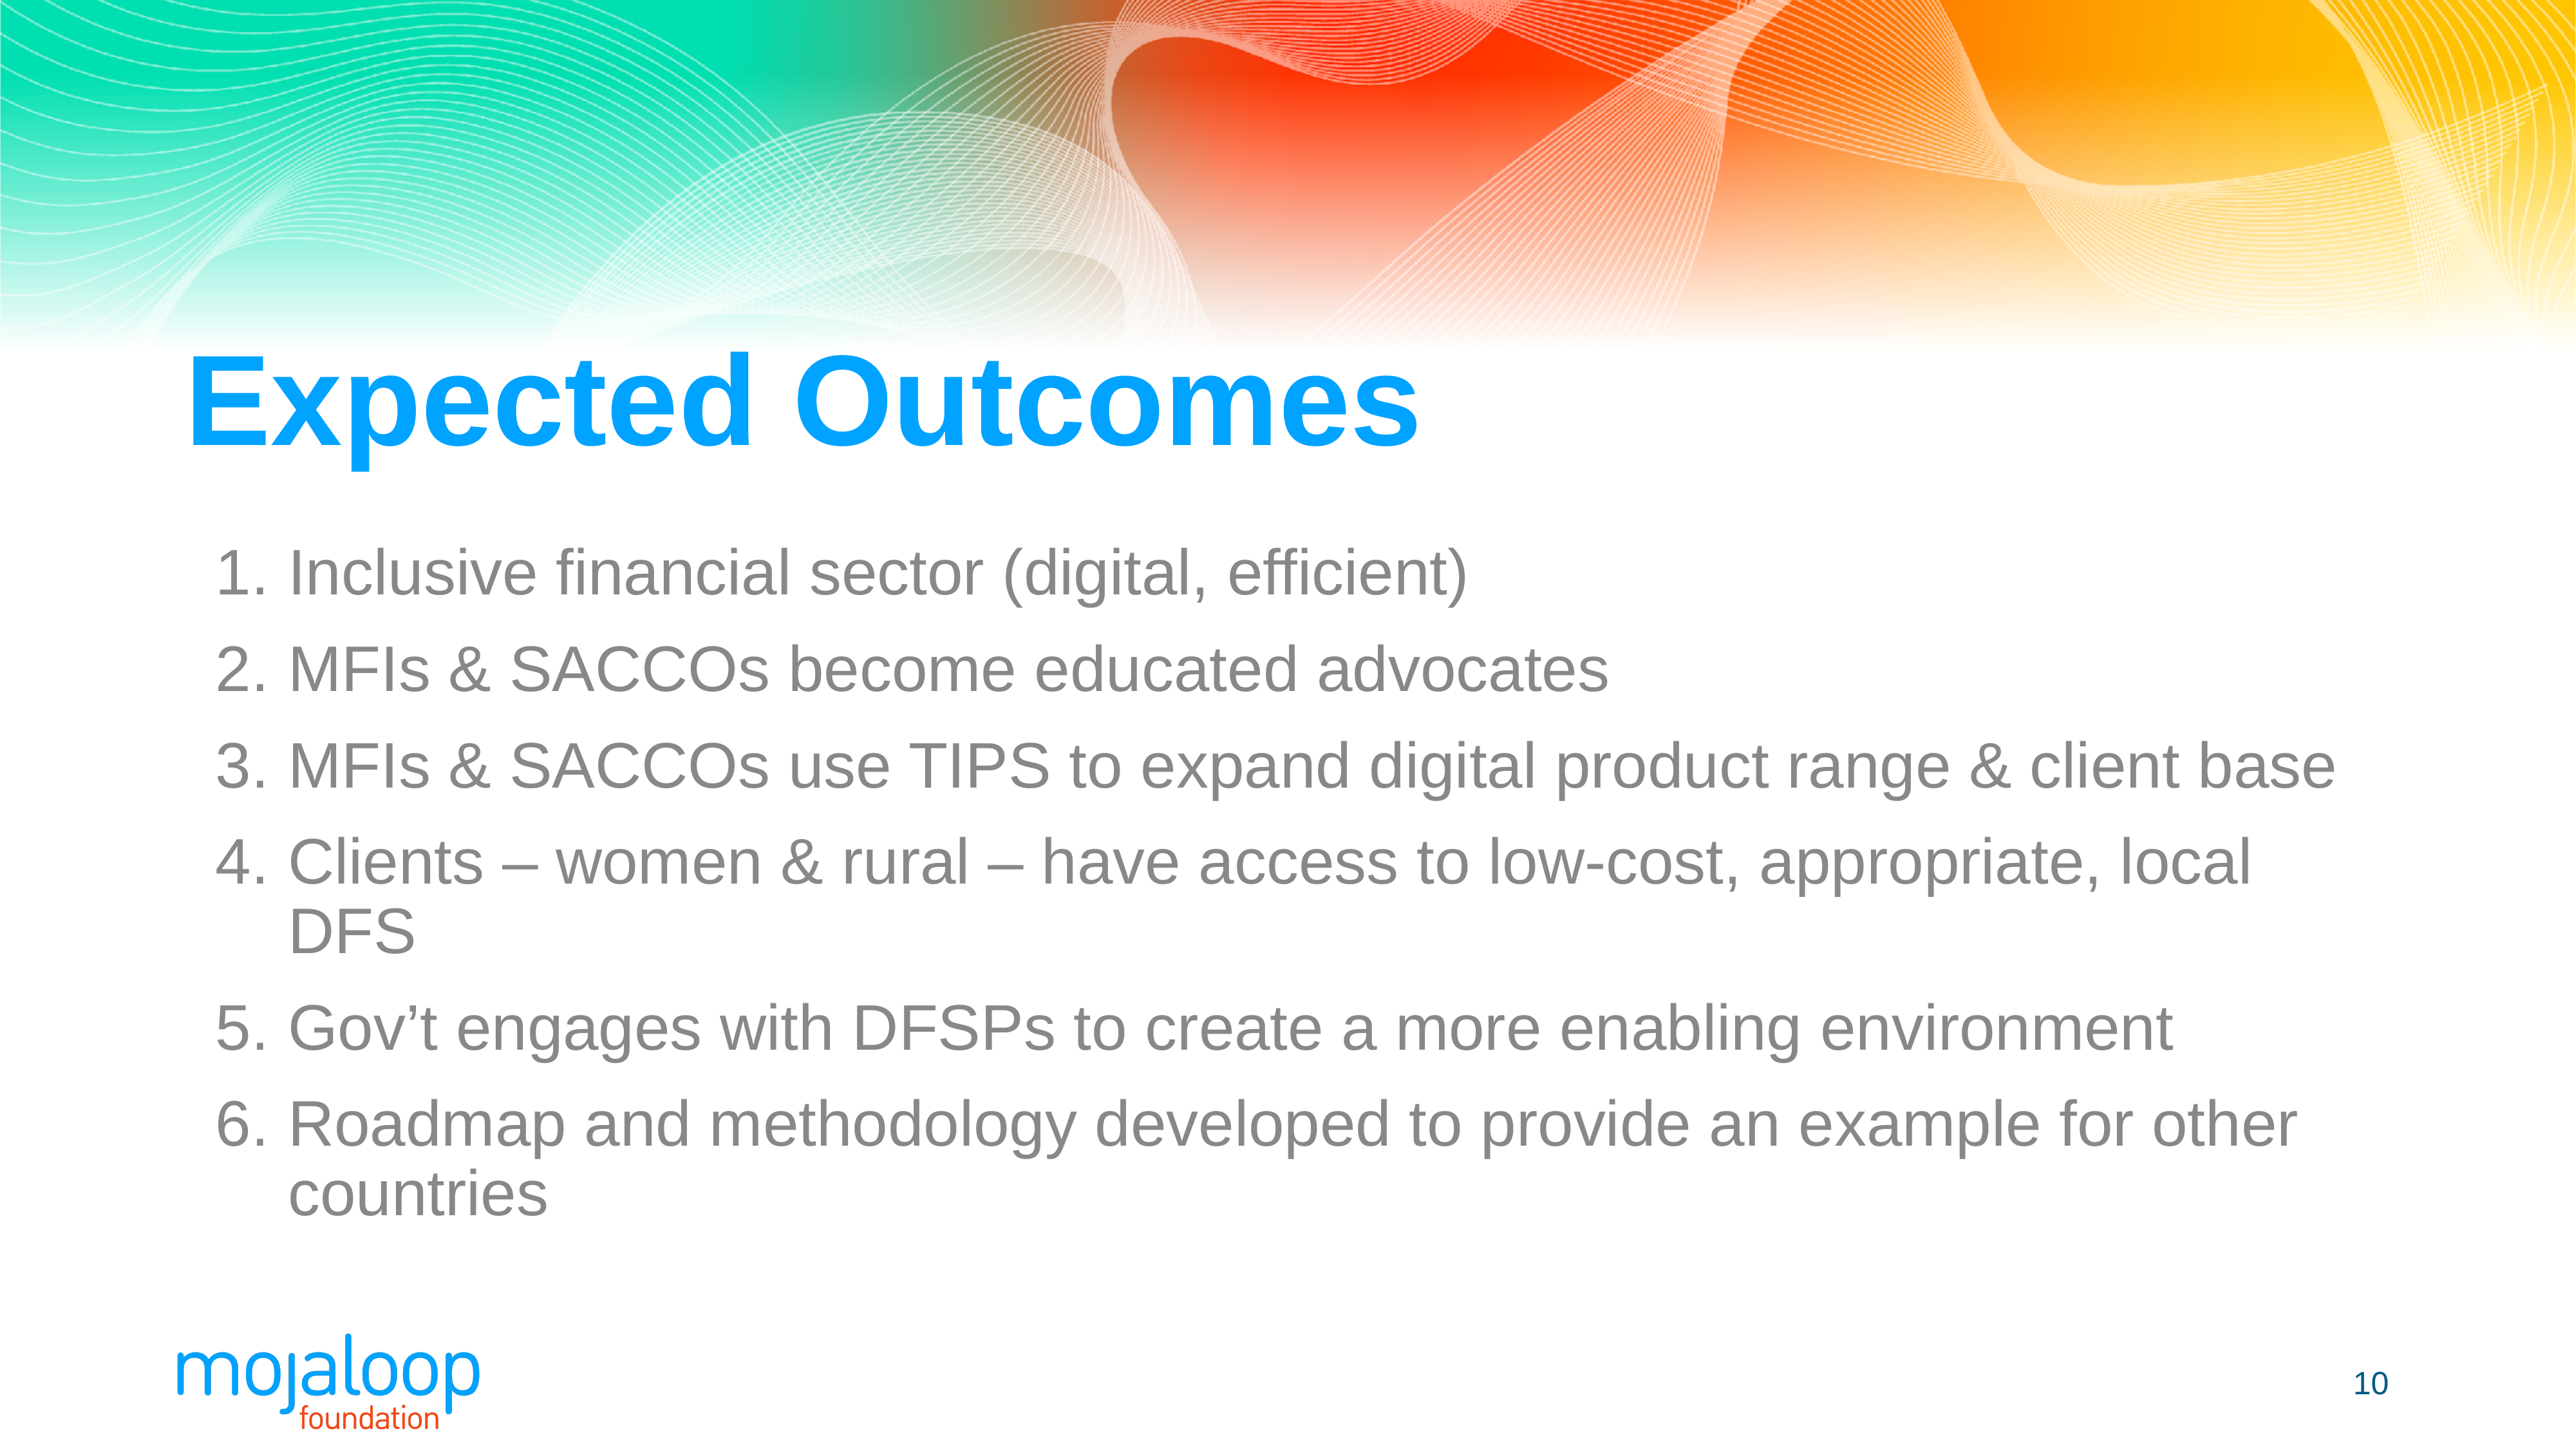

# Expected Outcomes
Inclusive financial sector (digital, efficient)
MFIs & SACCOs become educated advocates
MFIs & SACCOs use TIPS to expand digital product range & client base
Clients – women & rural – have access to low-cost, appropriate, local DFS
Gov’t engages with DFSPs to create a more enabling environment
Roadmap and methodology developed to provide an example for other countries

10